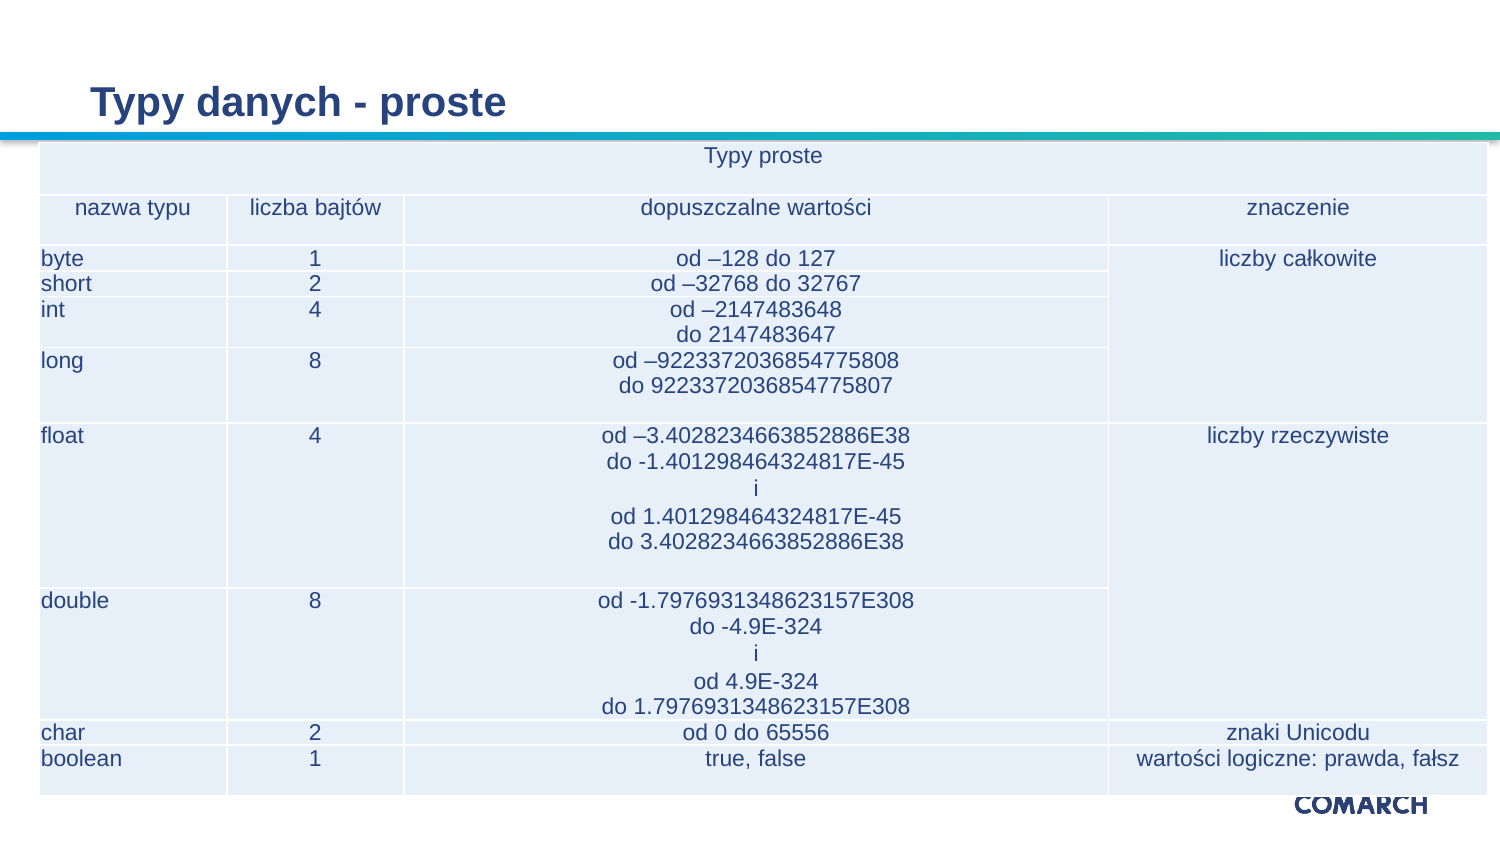

# Typy danych - proste
| Typy proste |  |  |  |
| --- | --- | --- | --- |
| nazwa typu | liczba bajtów | dopuszczalne wartości | znaczenie |
| byte | 1 | od –128 do 127 | liczby całkowite |
| short | 2 | od –32768 do 32767 |  |
| int | 4 | od –2147483648 do 2147483647 |  |
| long | 8 | od –9223372036854775808 do 9223372036854775807 |  |
| float | 4 | od –3.4028234663852886E38 do -1.401298464324817E-45 i od 1.401298464324817E-45 do 3.4028234663852886E38 | liczby rzeczywiste |
| double | 8 | od -1.7976931348623157E308 do -4.9E-324 i od 4.9E-324 do 1.7976931348623157E308 |  |
| char | 2 | od 0 do 65556 | znaki Unicodu |
| boolean | 1 | true, false | wartości logiczne: prawda, fałsz |